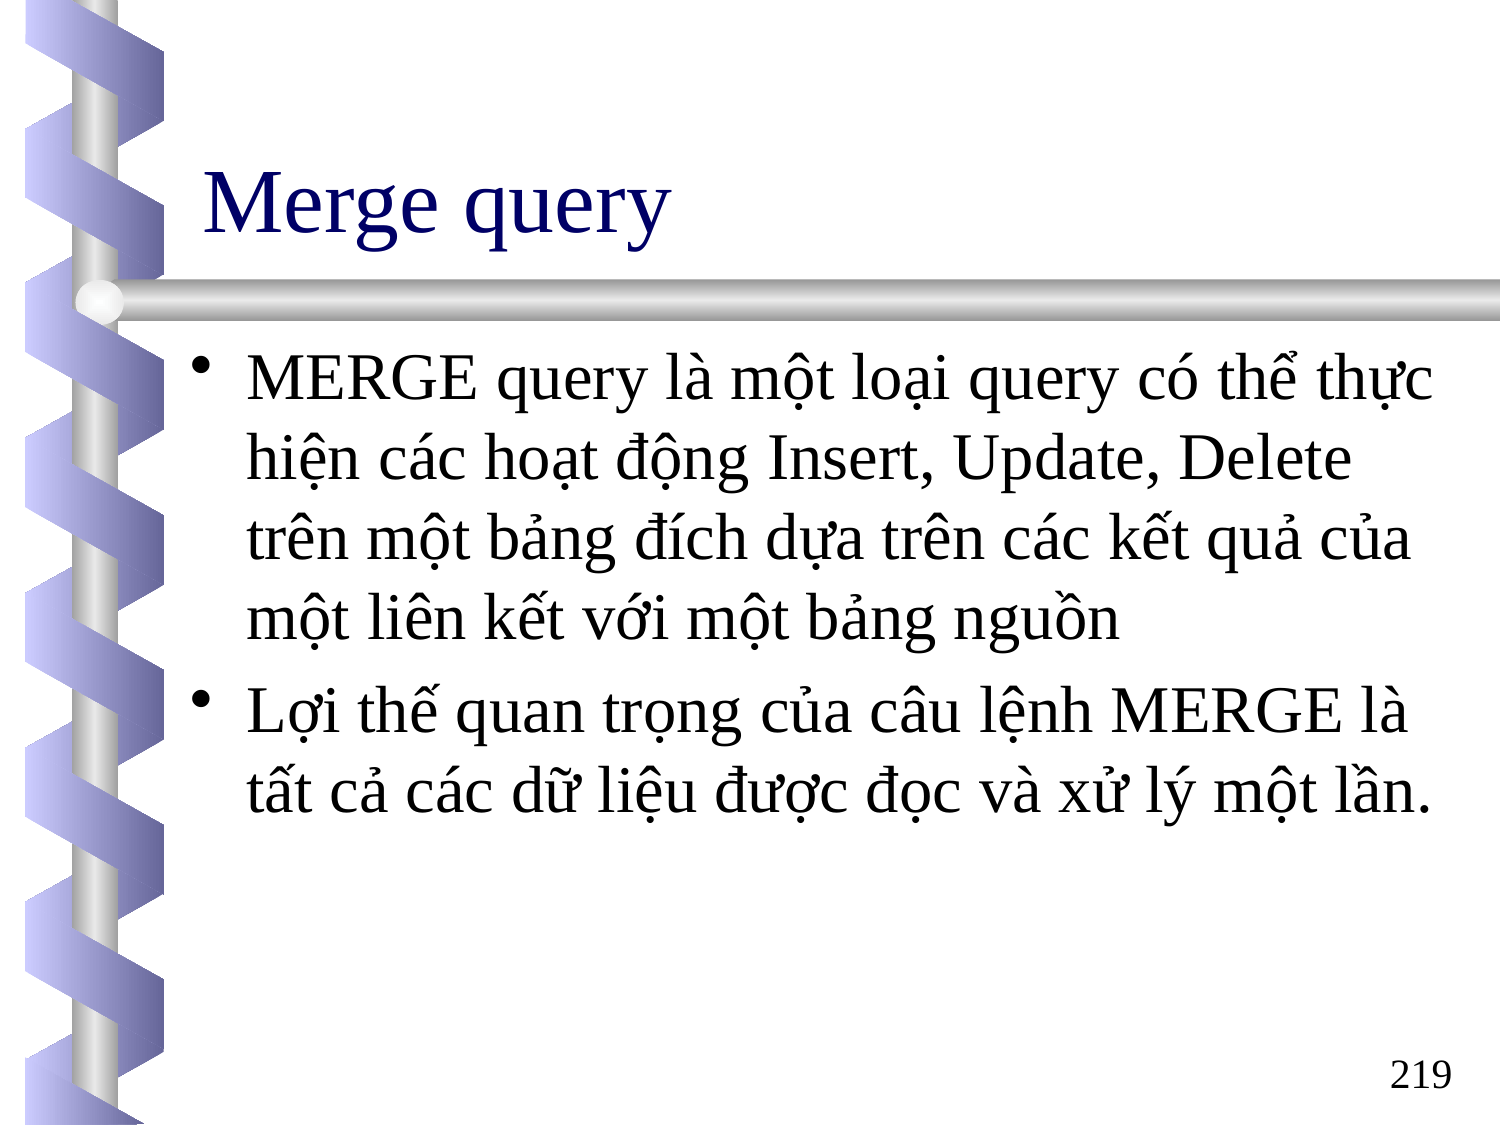

# Merge query
MERGE query là một loại query có thể thực hiện các hoạt động Insert, Update, Delete trên một bảng đích dựa trên các kết quả của một liên kết với một bảng nguồn
Lợi thế quan trọng của câu lệnh MERGE là tất cả các dữ liệu được đọc và xử lý một lần.